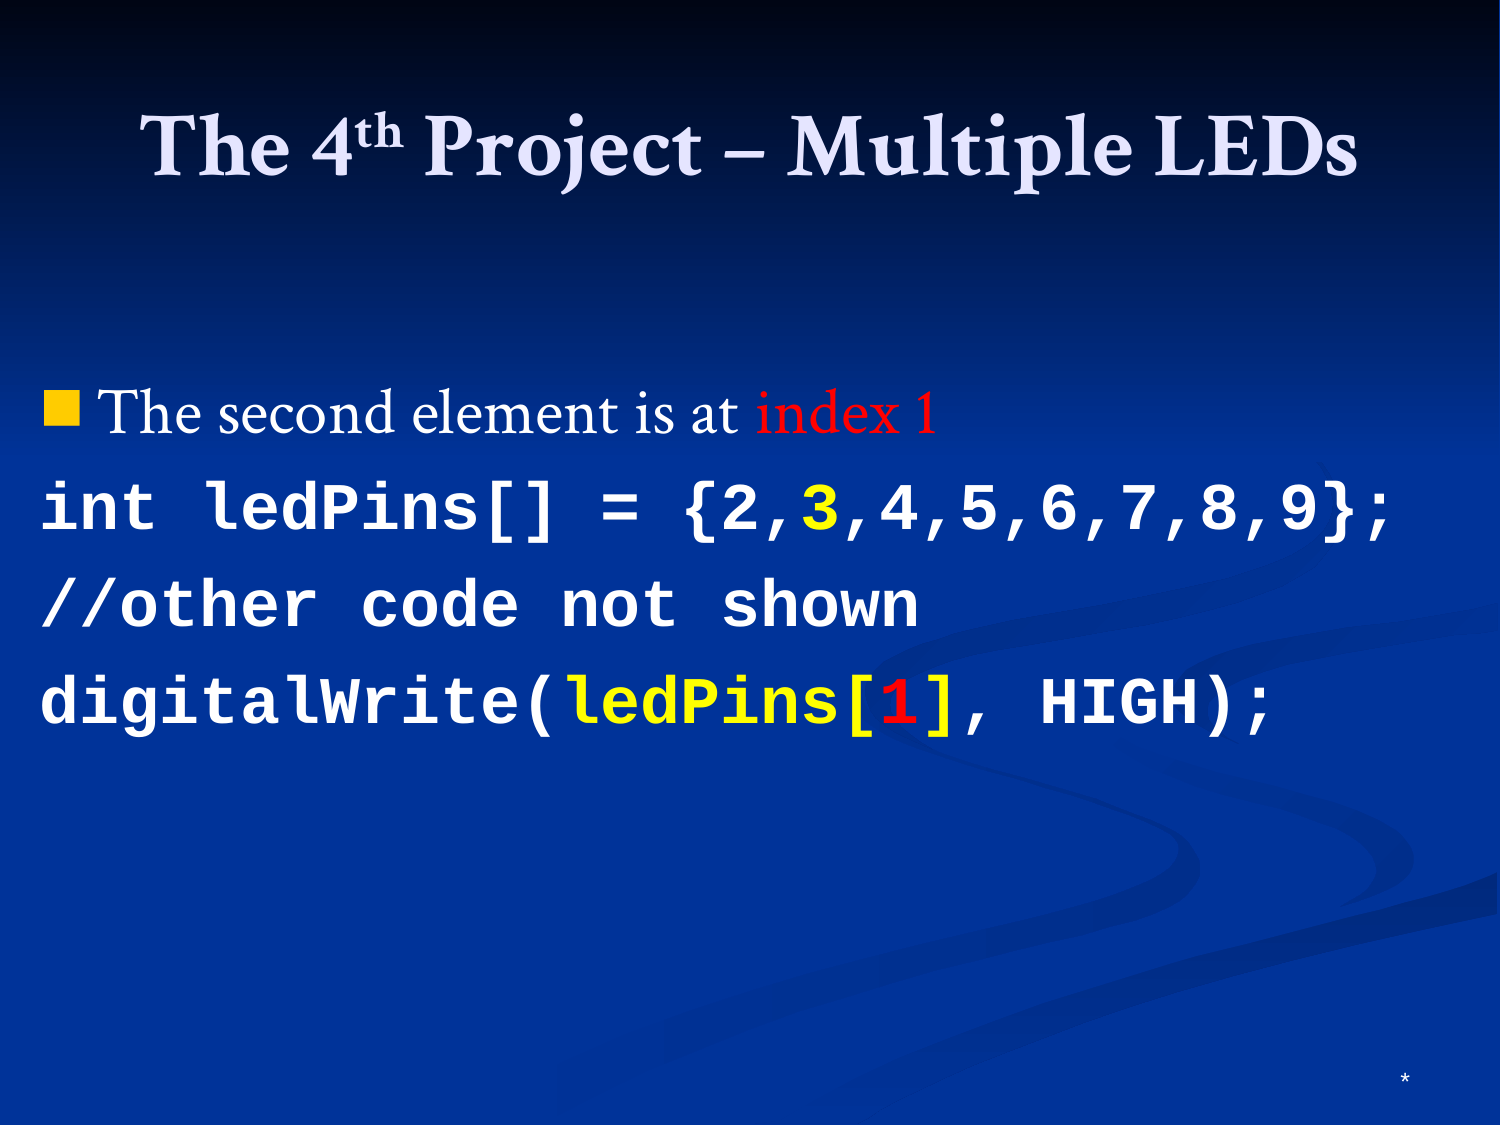

The 4th Project – Multiple LEDs

The second element is at index 1
int ledPins[] = {2,3,4,5,6,7,8,9};
//other code not shown
digitalWrite(ledPins[1], HIGH);
*